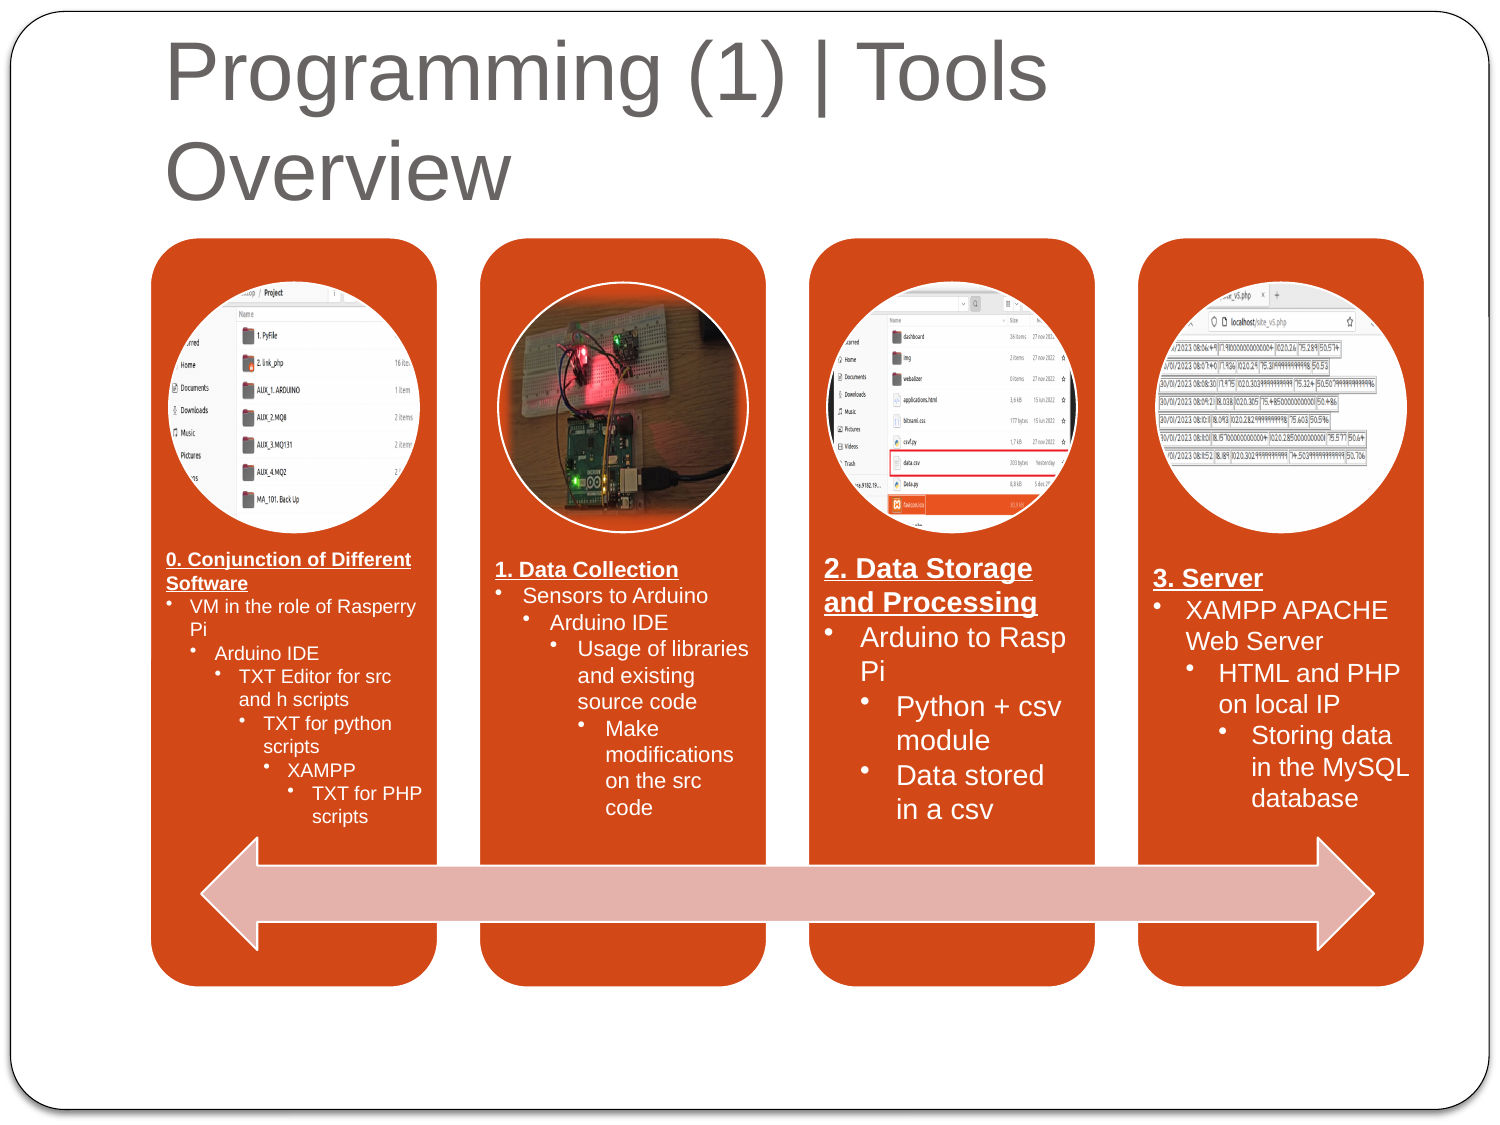

# Programming (1) | Tools Overview
1. Data Collection
2. Data Storage and Processing
3. Server
Sensors to Arduino
Arduino IDE
Python + csv module
Data stored  in a csv
Arduino to Rasp Pi
XAMPP APACHE Web Server
HTML and PHP on local IP
Usage of libraries and existing source code
Make modifications on the src code
0. Conjunction of Different Software
Arduino IDE
TXT Editor for src and h scripts
TXT for python scripts
XAMPP
TXT for PHP scripts
VM in the role of Rasperry Pi
Storing data in the MySQL database